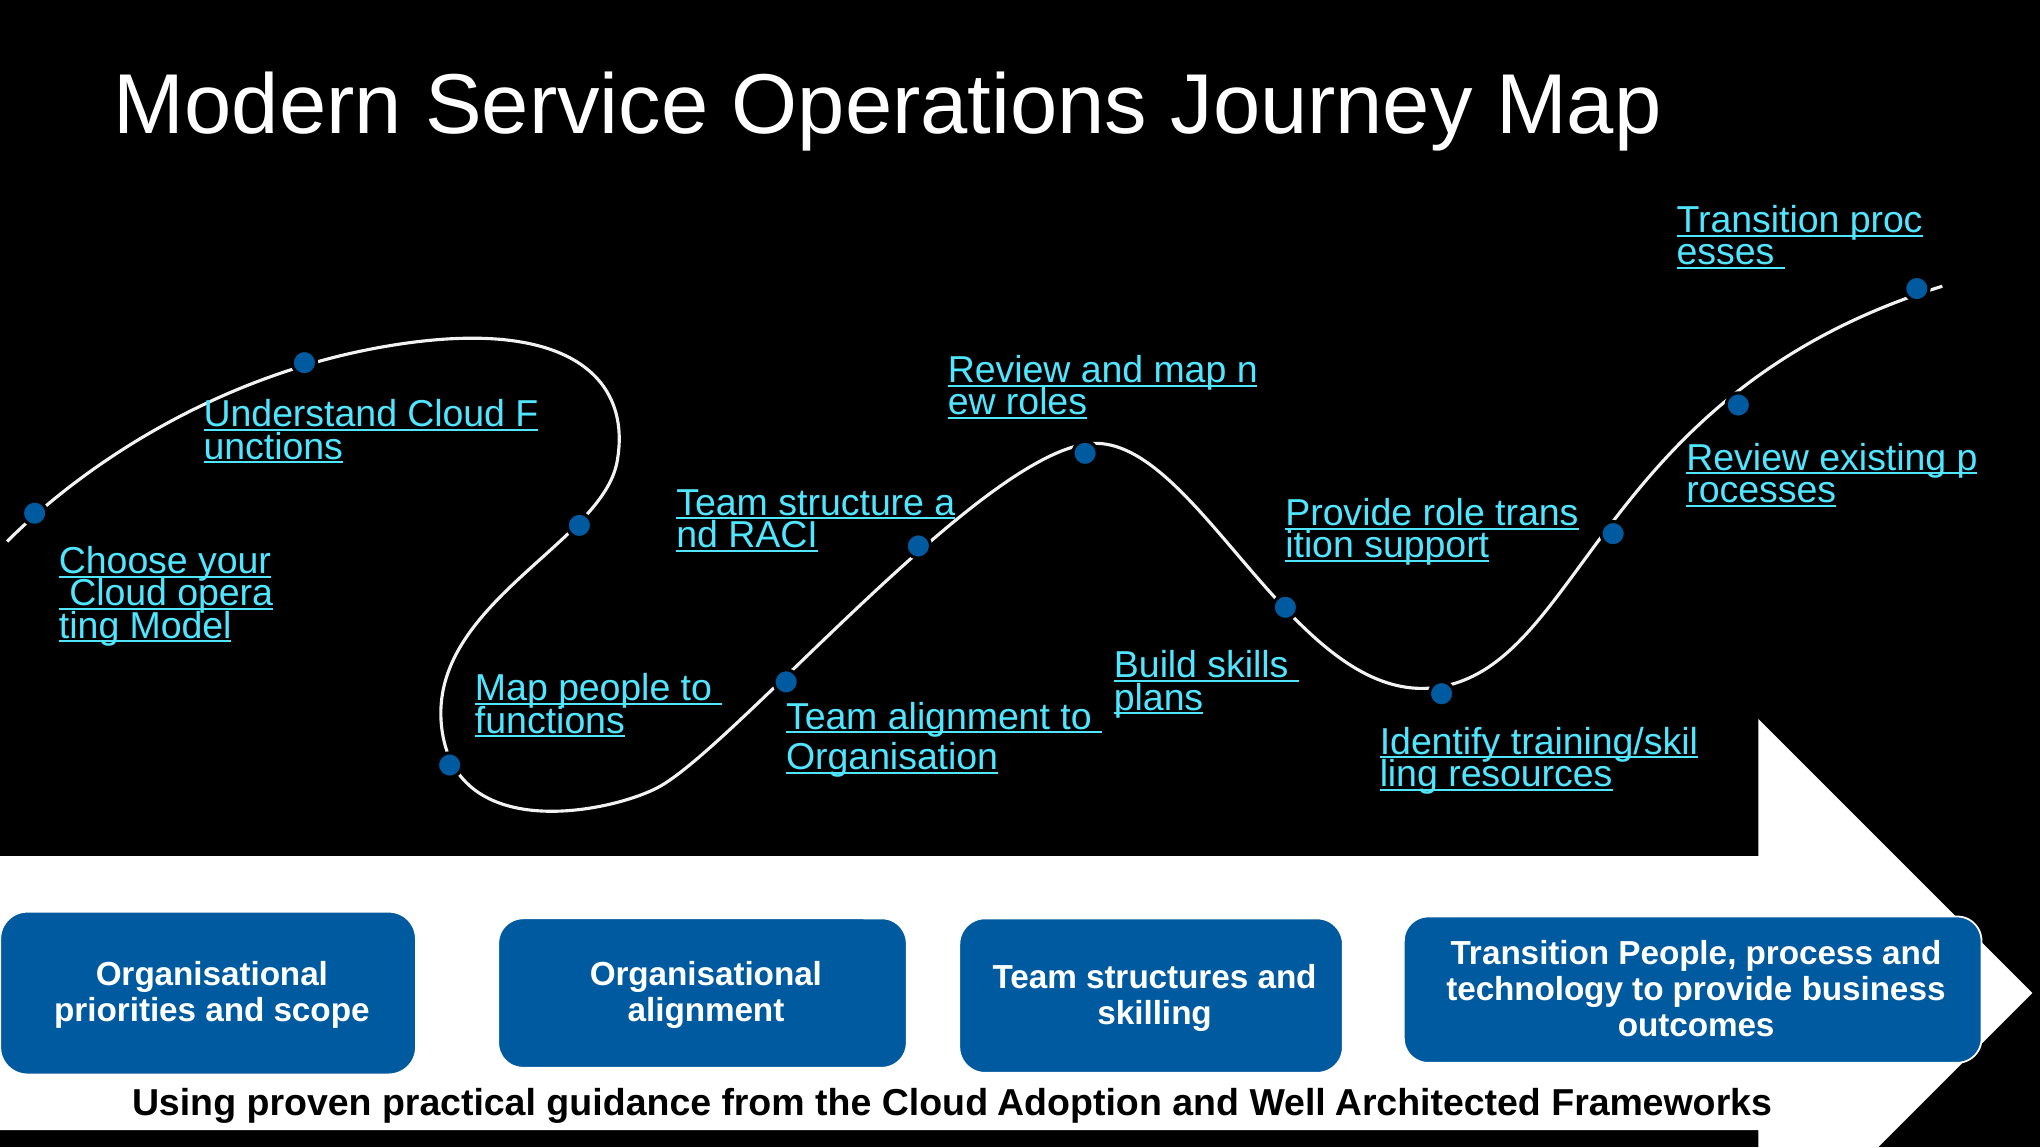

Modern Service Operations Journey Map
Transition processes

Review and map new roles

Understand Cloud Functions
Review existing processes

Team structure and RACI
Provide role transition support

Choose your Cloud operating Model

Build skills plans

Map people to functions

Team alignment to Organisation
Organisational priorities and scope
Organisational alignment
Team structures and skilling
Transition People, process and technology to provide business outcomes
Identify training/skilling resources

Using proven practical guidance from the Cloud Adoption and Well Architected Frameworks